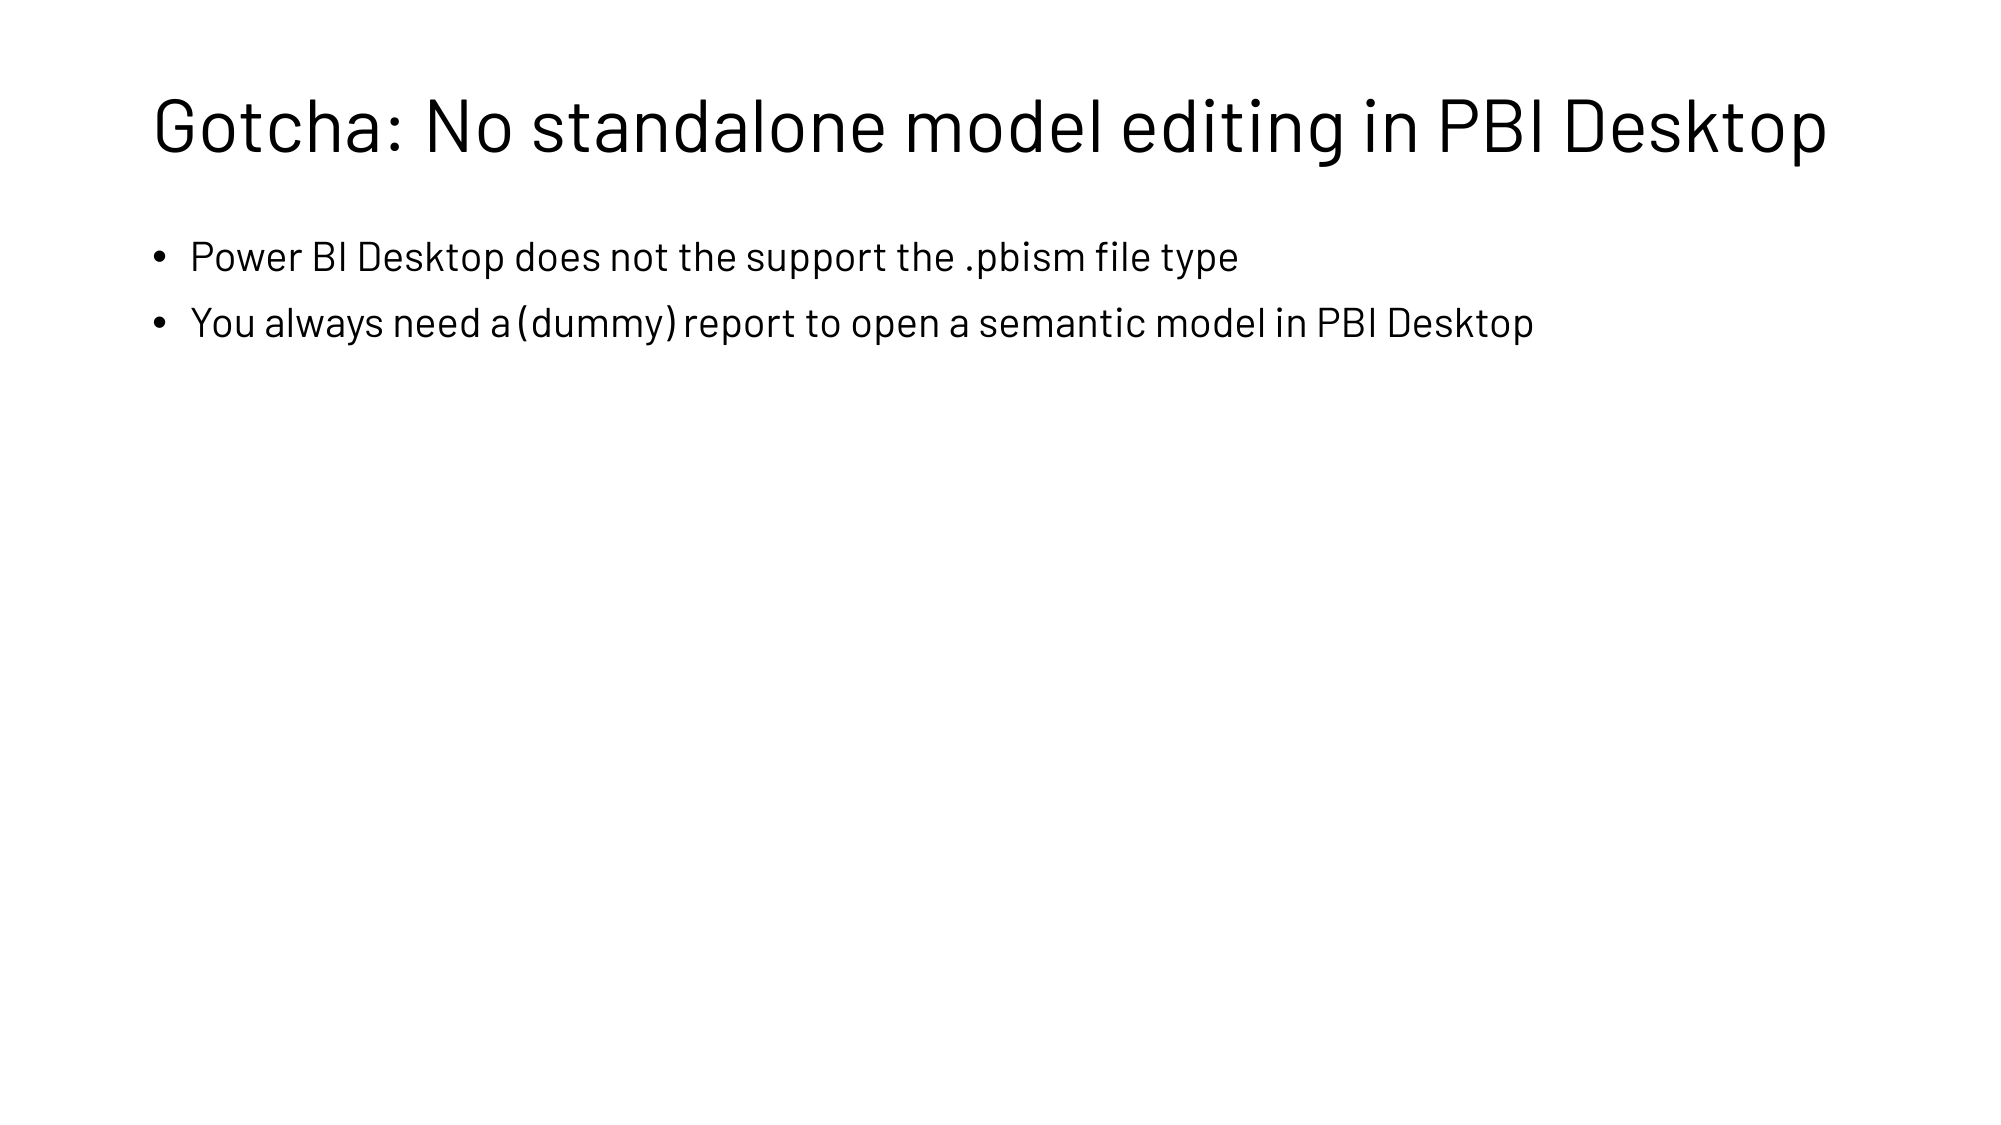

# Gotcha: No standalone model editing in PBI Desktop
Power BI Desktop does not the support the .pbism file type
You always need a (dummy) report to open a semantic model in PBI Desktop